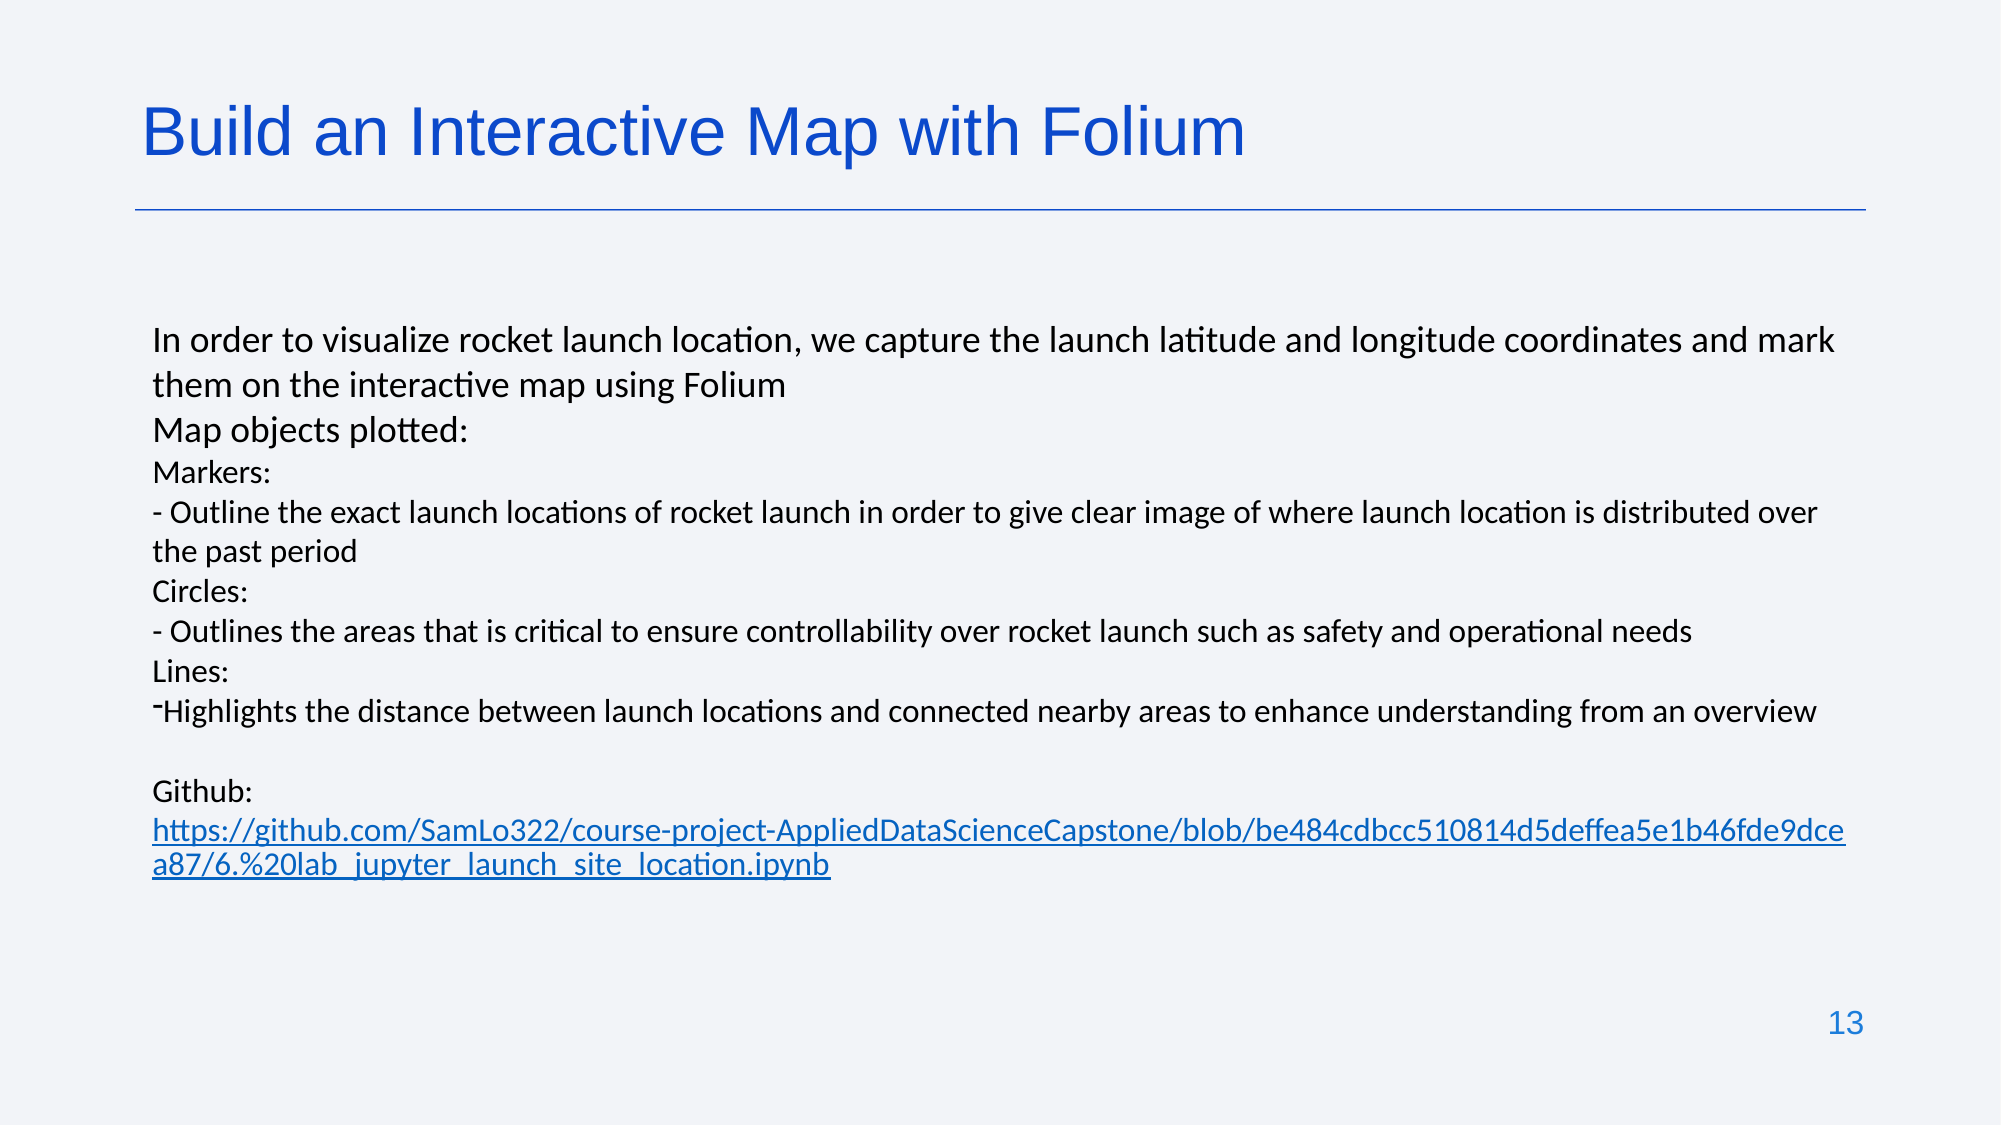

Build an Interactive Map with Folium
In order to visualize rocket launch location, we capture the launch latitude and longitude coordinates and mark them on the interactive map using Folium
Map objects plotted:
Markers:
- Outline the exact launch locations of rocket launch in order to give clear image of where launch location is distributed over the past period
Circles:
- Outlines the areas that is critical to ensure controllability over rocket launch such as safety and operational needs
Lines:
Highlights the distance between launch locations and connected nearby areas to enhance understanding from an overview

Github: https://github.com/SamLo322/course-project-AppliedDataScienceCapstone/blob/be484cdbcc510814d5deffea5e1b46fde9dcea87/6.%20lab_jupyter_launch_site_location.ipynb
13